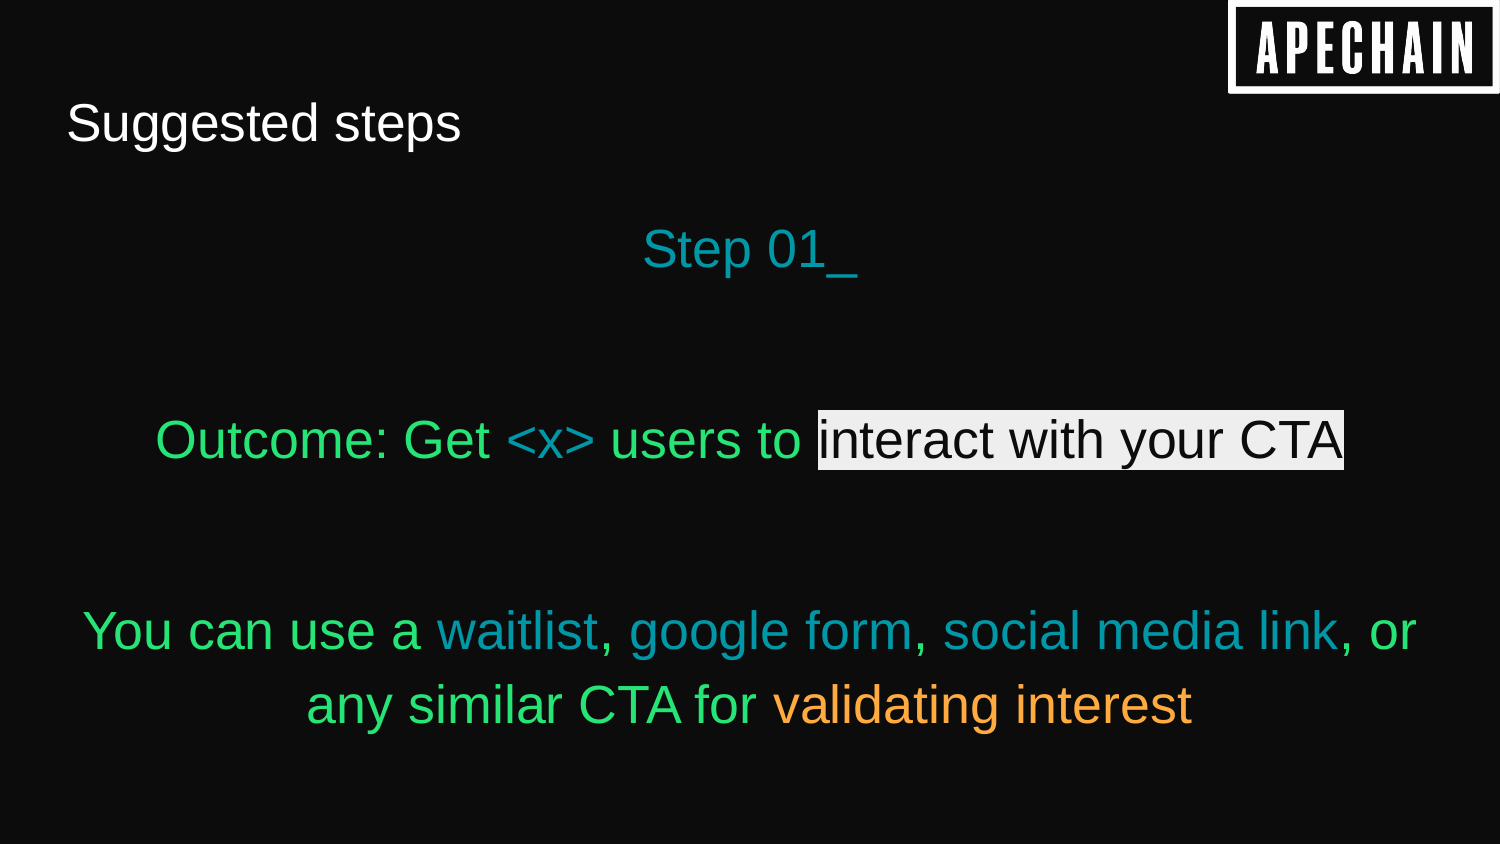

# Suggested steps
Step 01_

Outcome: Get <x> users to interact with your CTA

You can use a waitlist, google form, social media link, or any similar CTA for validating interest